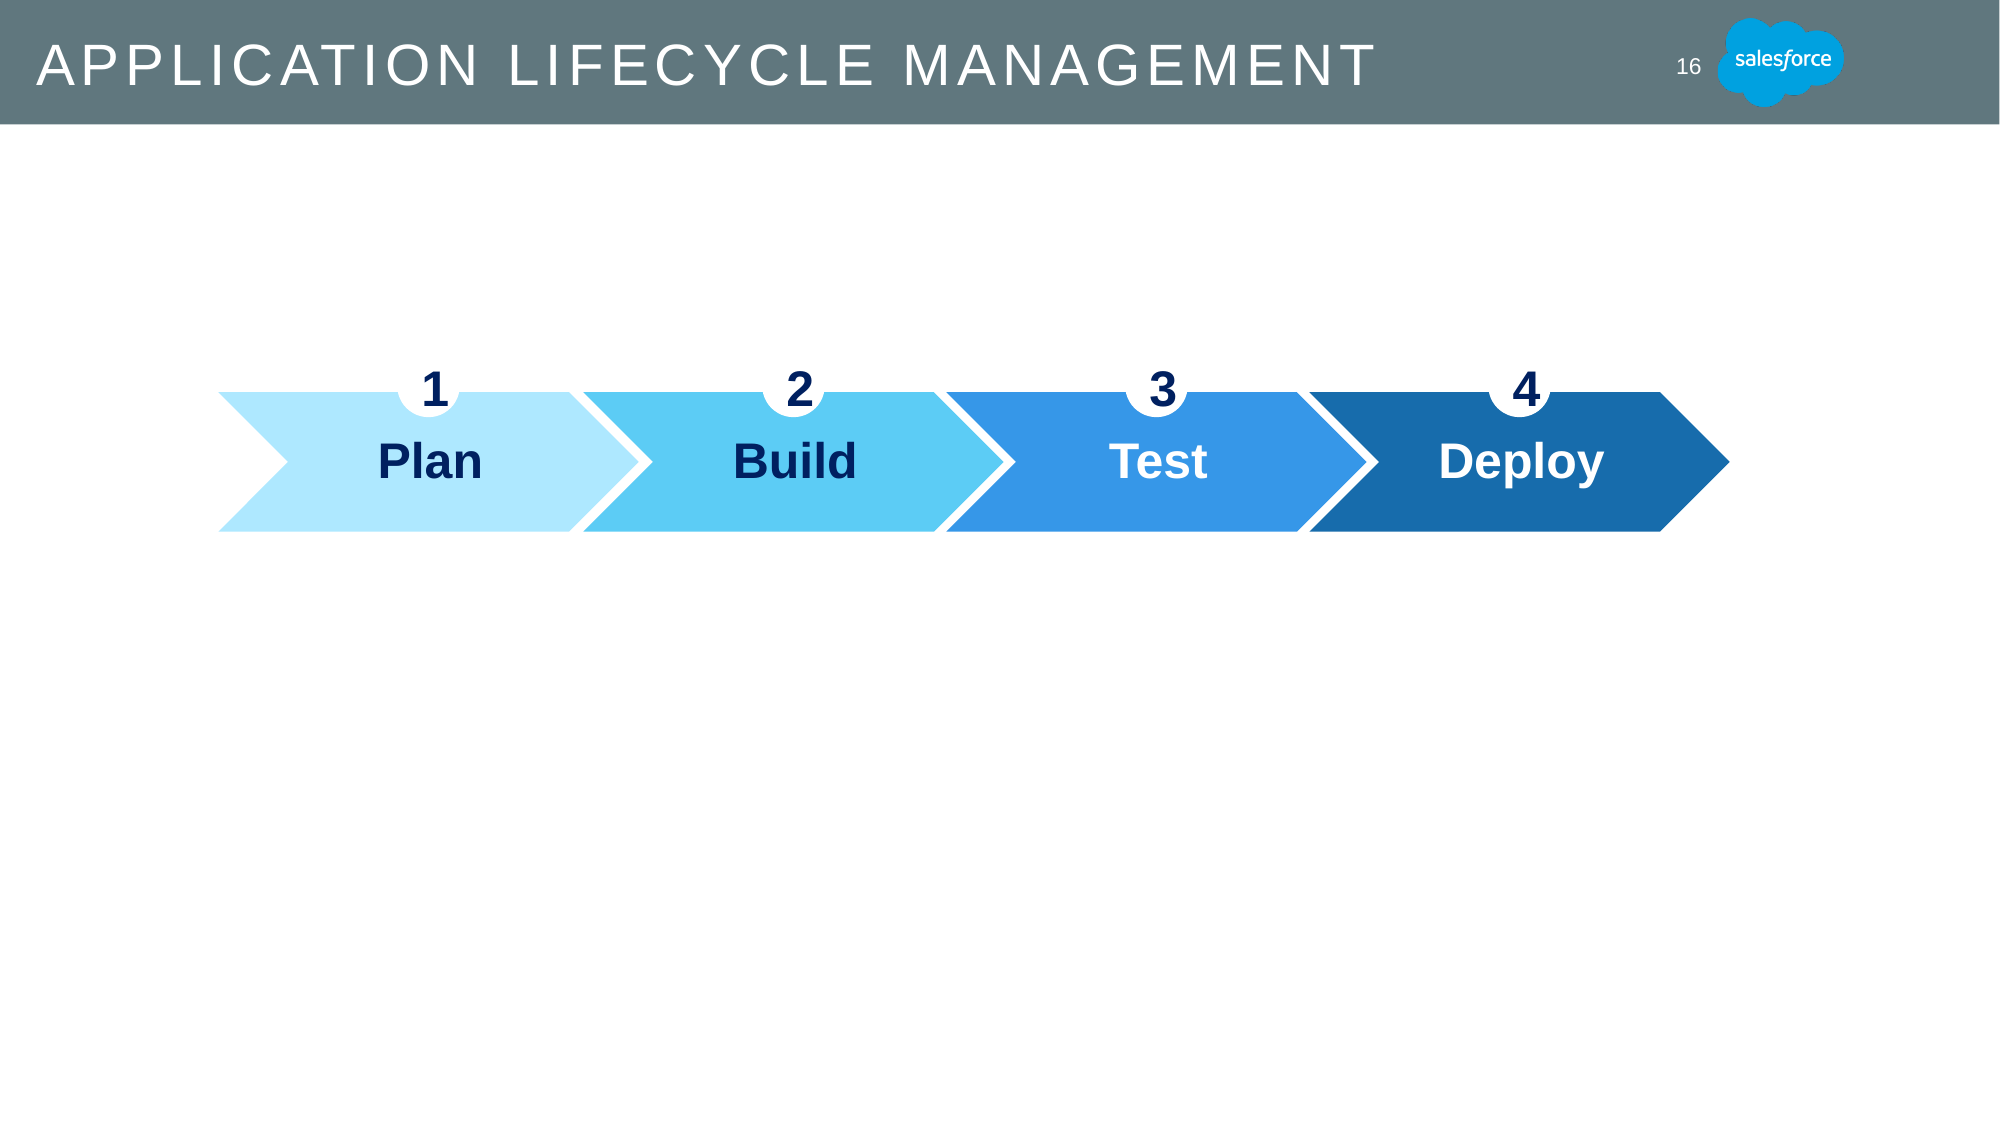

# Application Lifecycle Management
16
1

Plan
2

Build
3

Test
4

Deploy